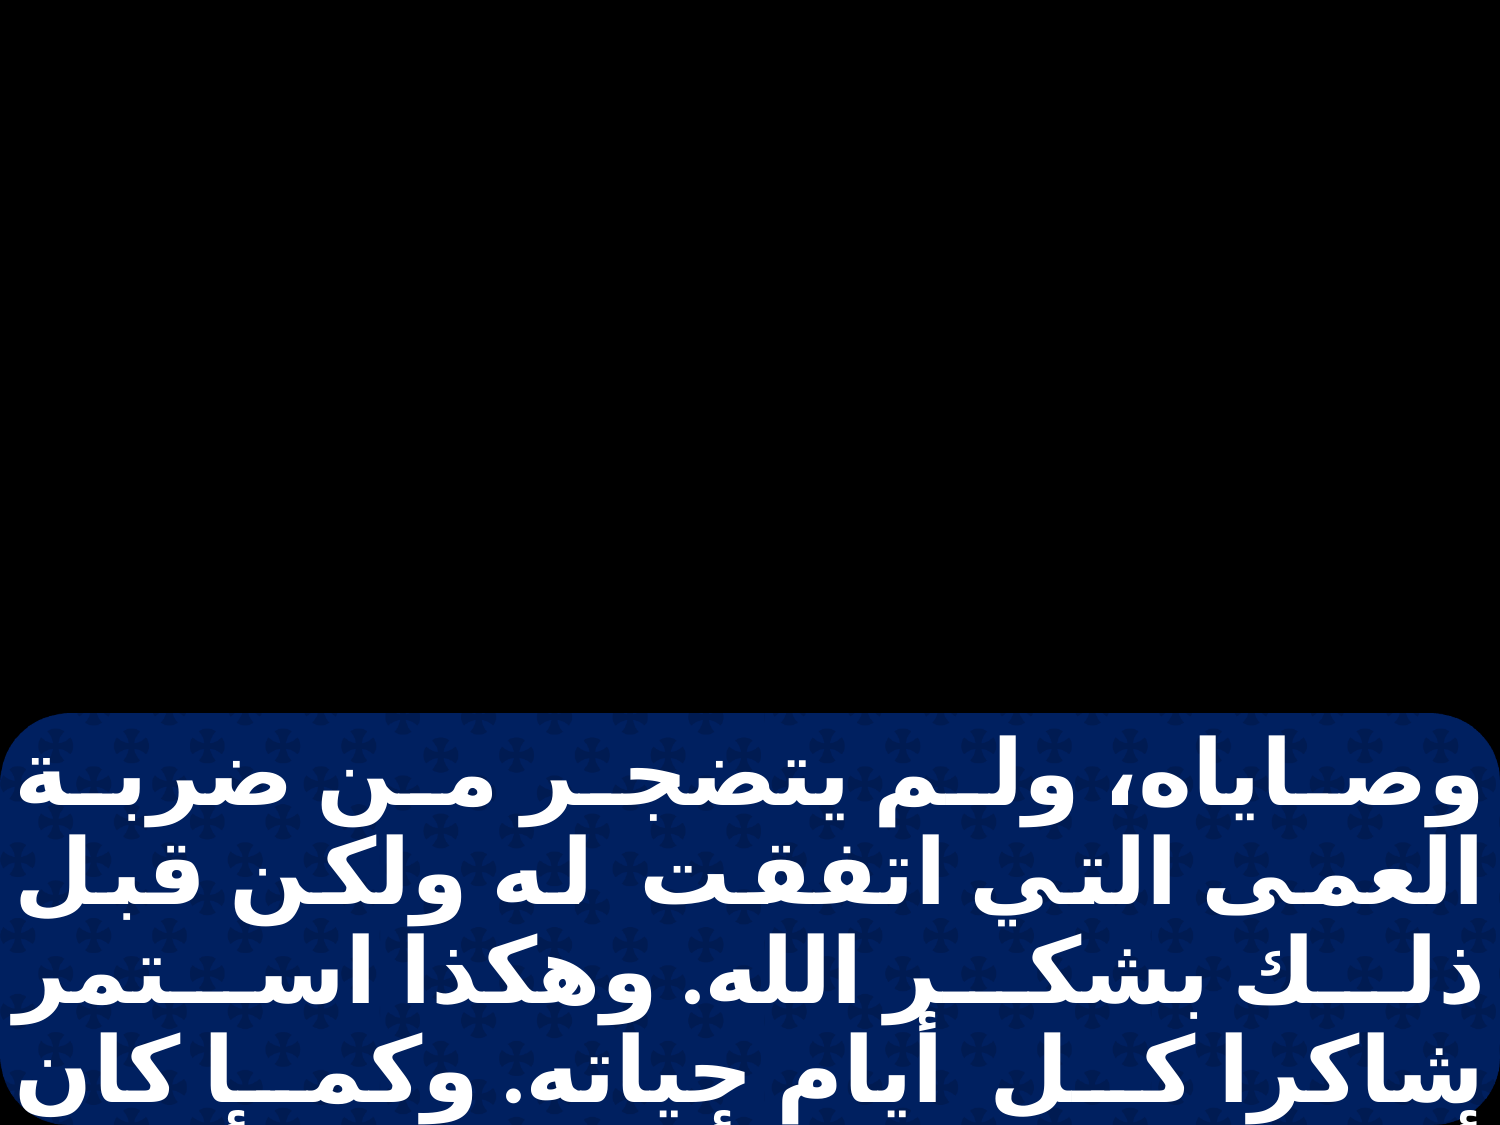

وصاياه، ولم يتضجر من ضربة العمى التي اتفقت  له ولكن قبل ذلك بشكر الله. وهكذا استمر شاكرا كل  أيام حياته. وكما كان أولئك الملوك أصدقاء أيوب  الصديق يعيرونه. هكذا كان كل عصبة طوبيت